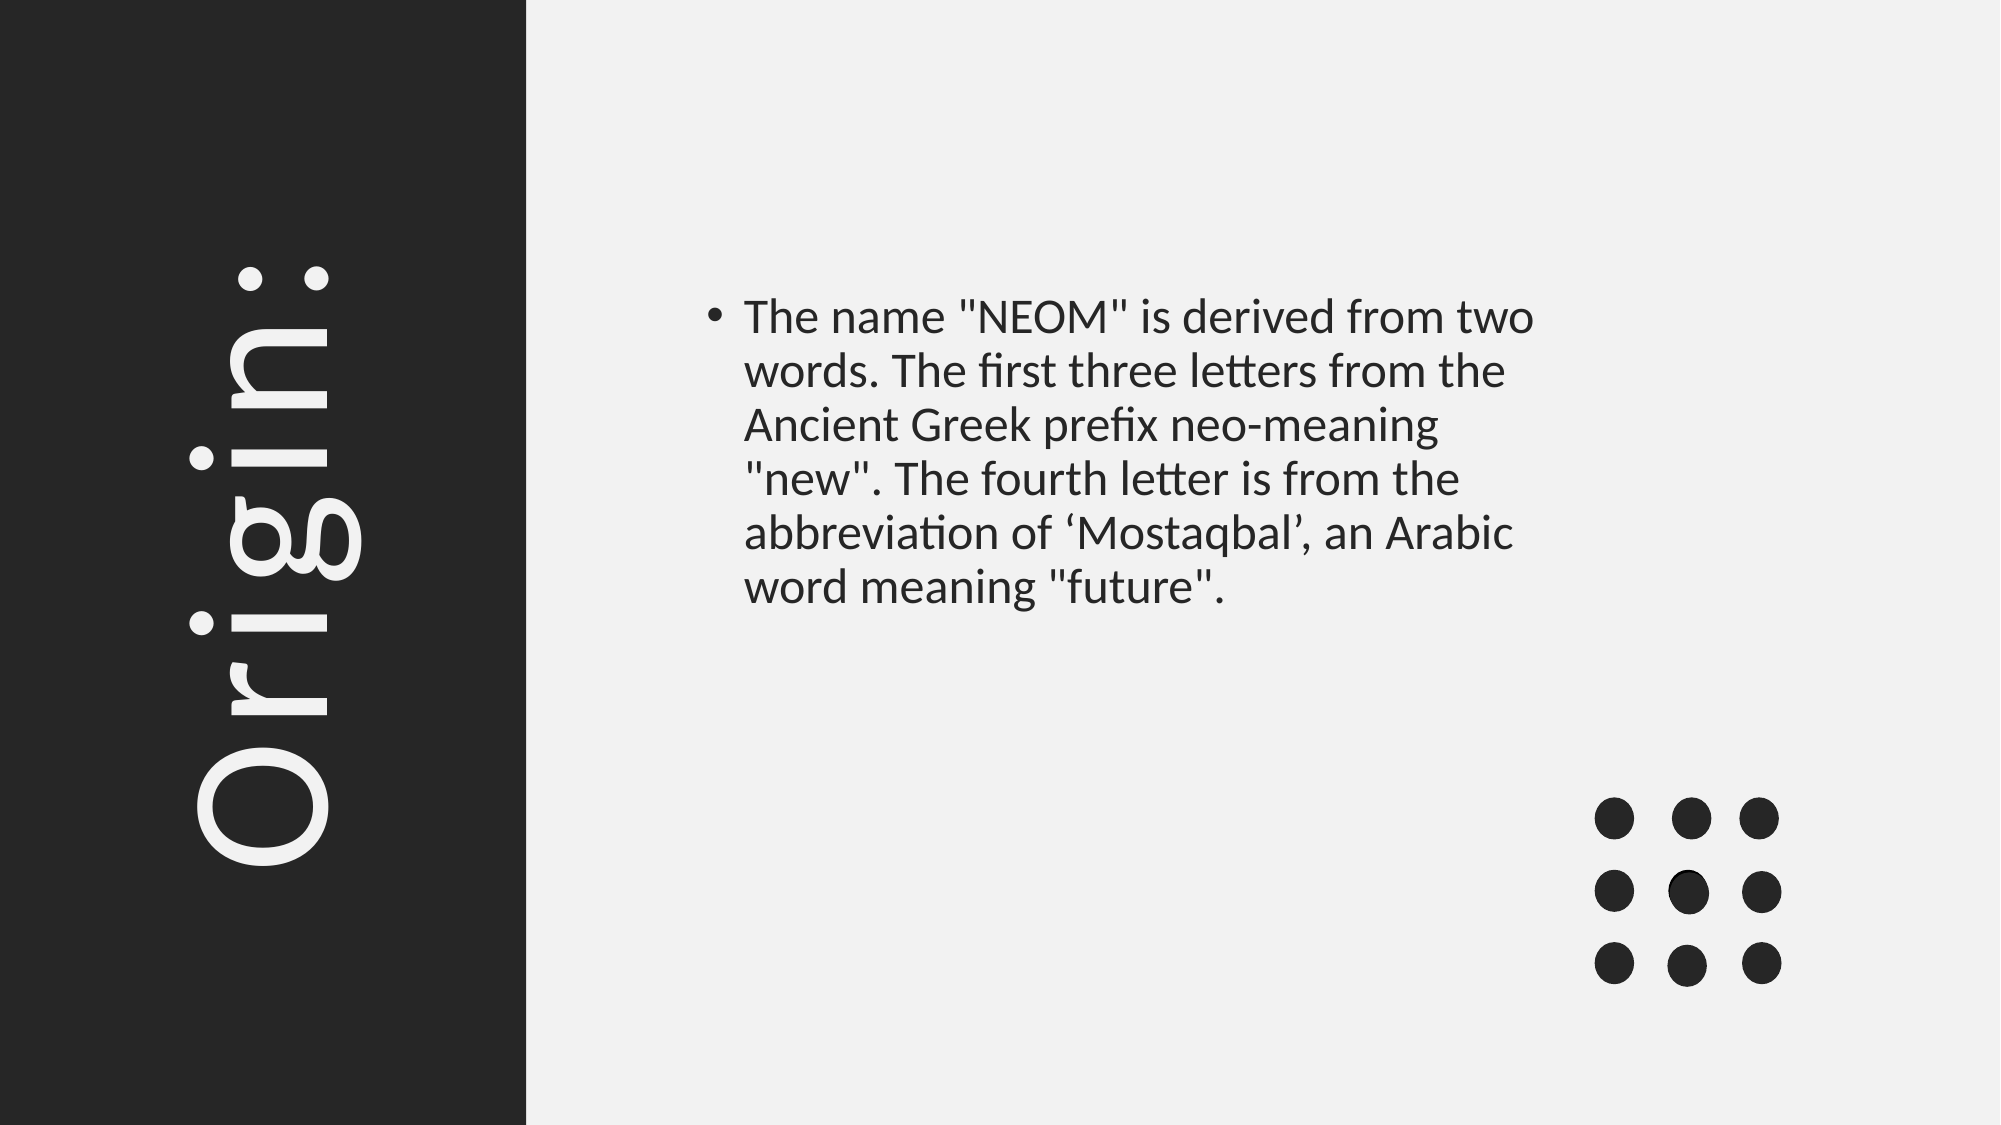

The name "NEOM" is derived from two words. The first three letters from the Ancient Greek prefix neo-meaning "new". The fourth letter is from the abbreviation of ‘Mostaqbal’, an Arabic word meaning "future".
# Origin: